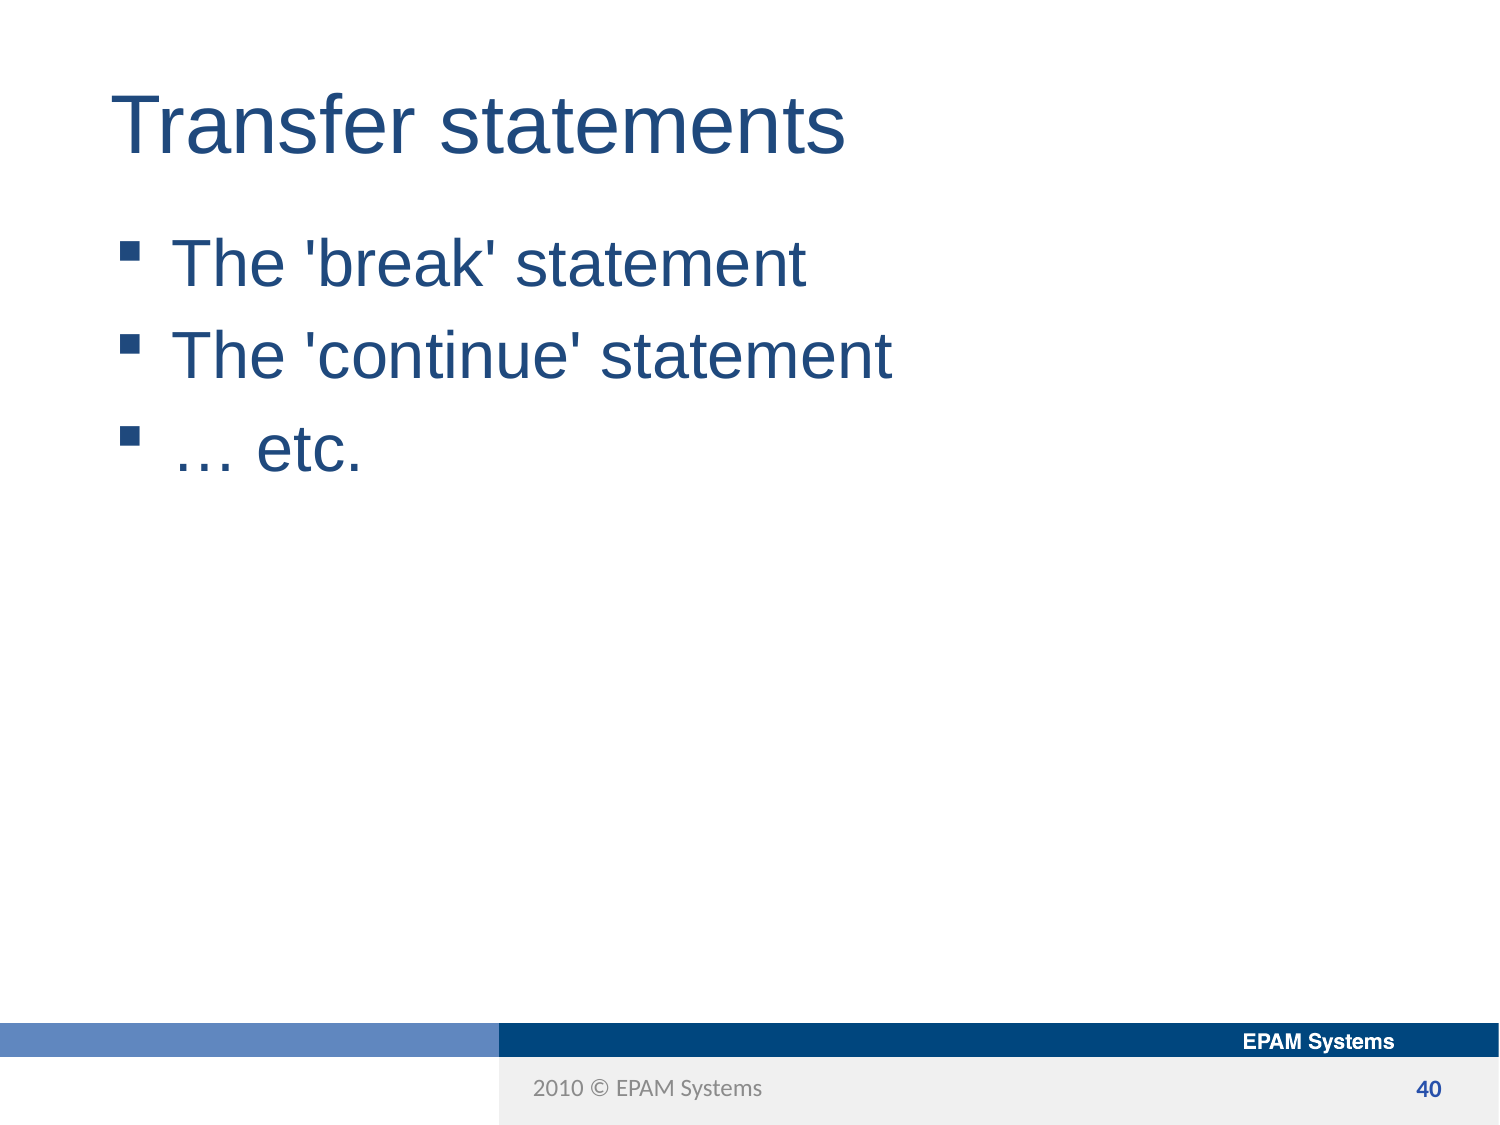

Transfer statements
The 'break' statement
The 'continue' statement
… etc.